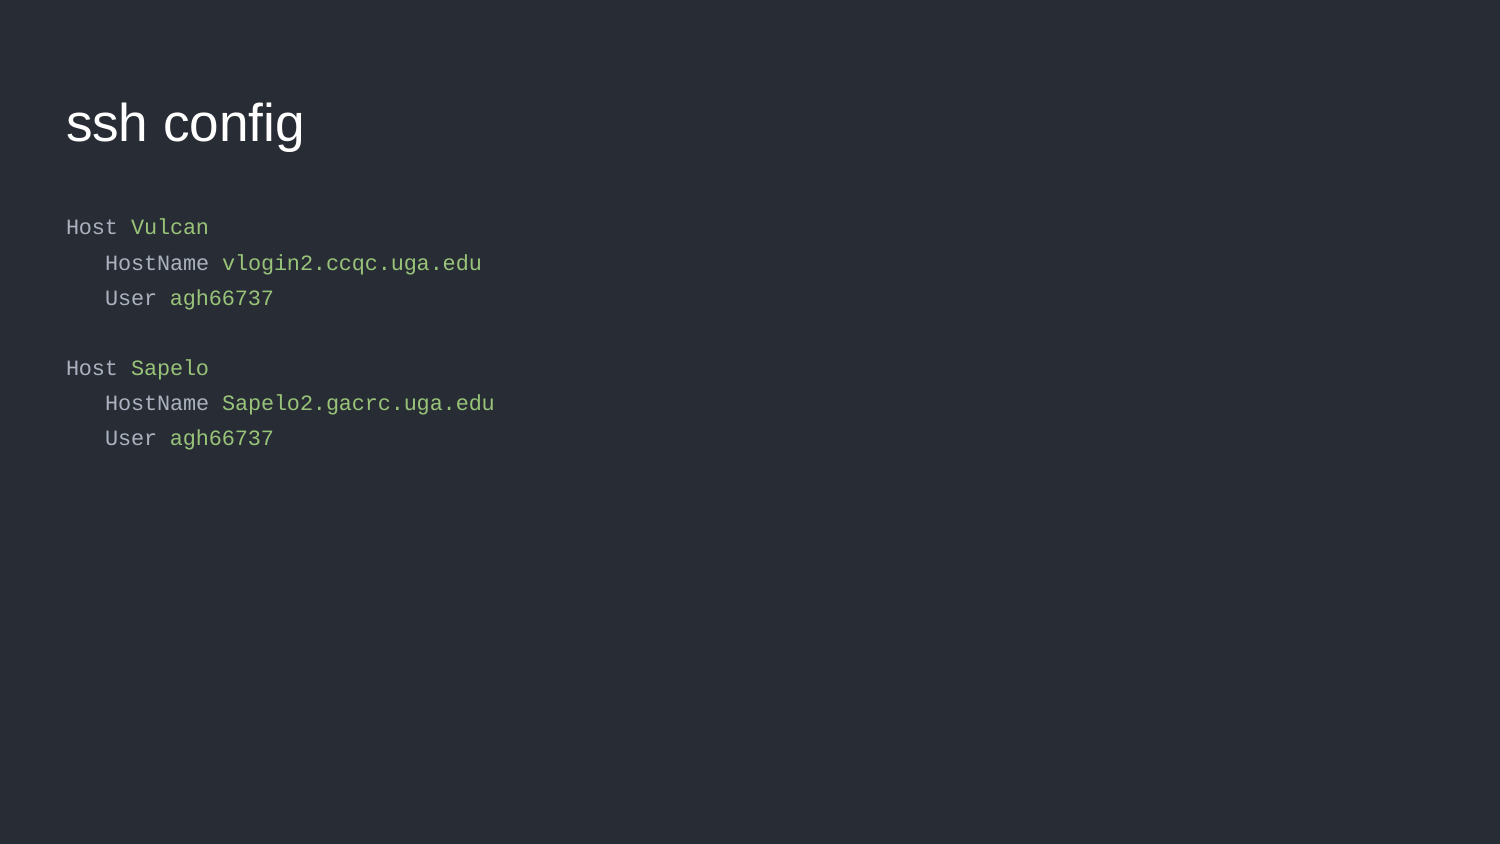

# ssh config
Host Vulcan
   HostName vlogin2.ccqc.uga.edu
   User agh66737

Host Sapelo
   HostName Sapelo2.gacrc.uga.edu
   User agh66737